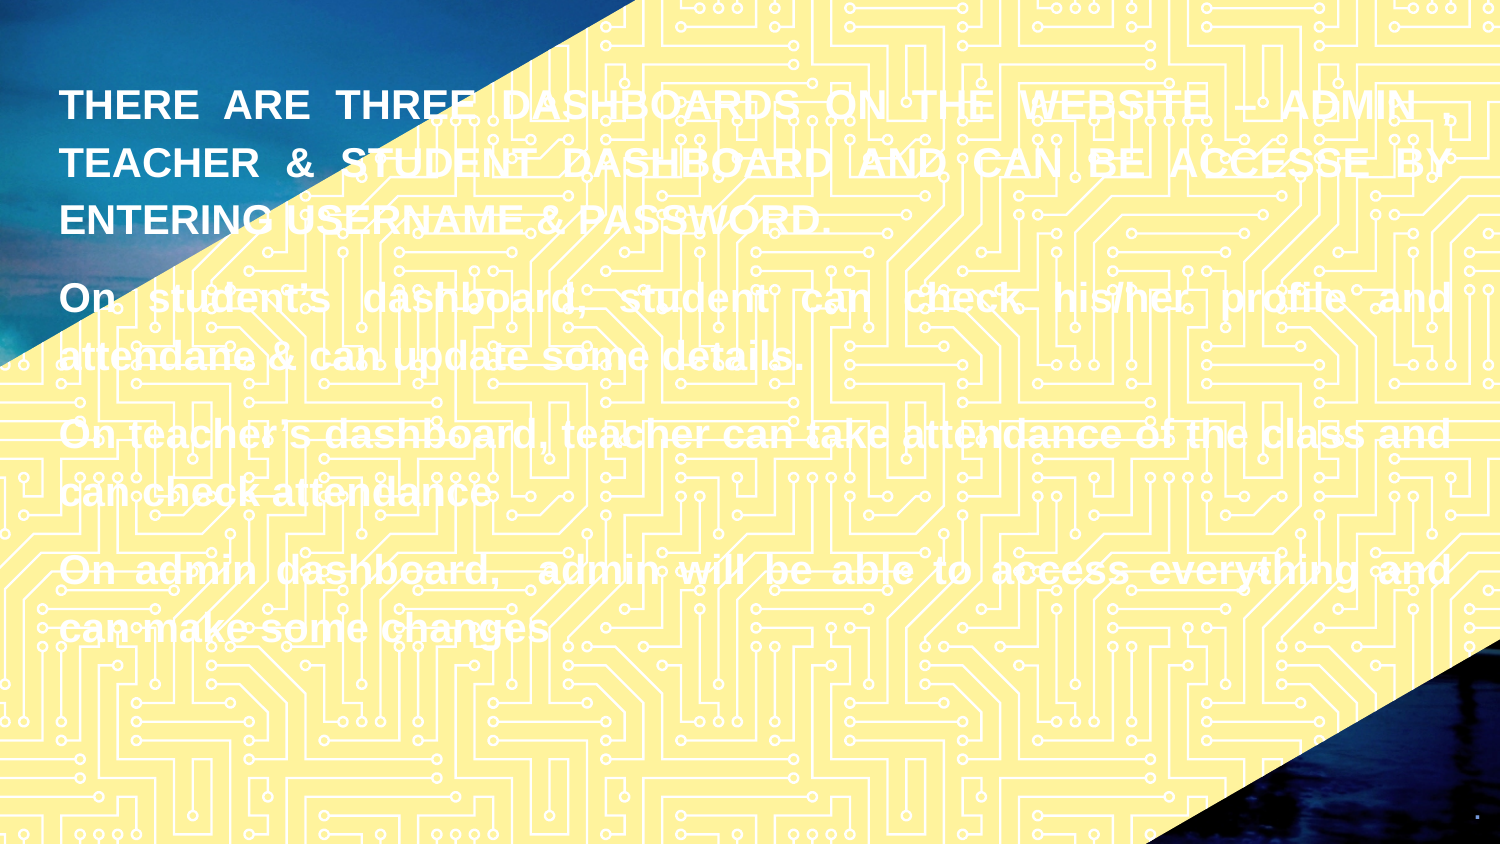

THERE ARE THREE DASHBOARDS ON THE WEBSITE – ADMIN , TEACHER & STUDENT DASHBOARD AND CAN BE ACCESSE BY ENTERING USERNAME & PASSWORD.
On student’s dashboard, student can check his/her profile and attendane & can update some details.
On teacher’s dashboard, teacher can take attendance of the class and can check attendance
On admin dashboard,  admin will be able to access everything and can make some changes

.